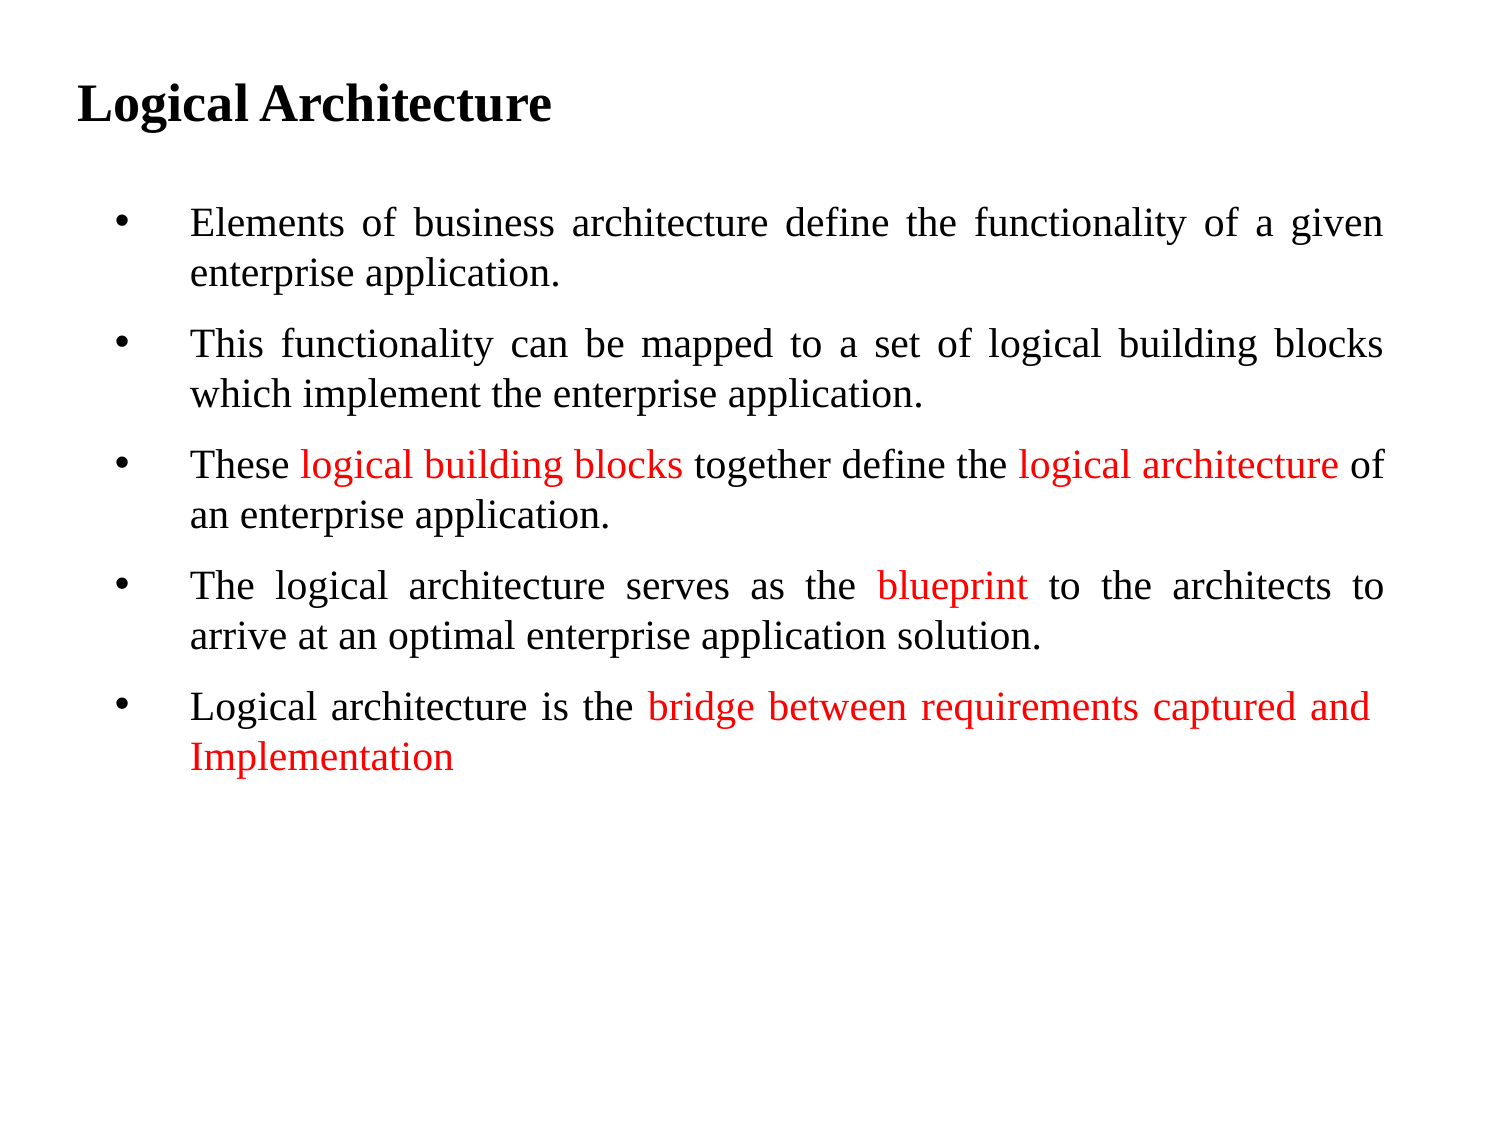

# Logical Architecture
Elements of business architecture define the functionality of a given enterprise application.
This functionality can be mapped to a set of logical building blocks which implement the enterprise application.
These logical building blocks together define the logical architecture of an enterprise application.
The logical architecture serves as the blueprint to the architects to arrive at an optimal enterprise application solution.
Logical architecture is the bridge between requirements captured and  Implementation